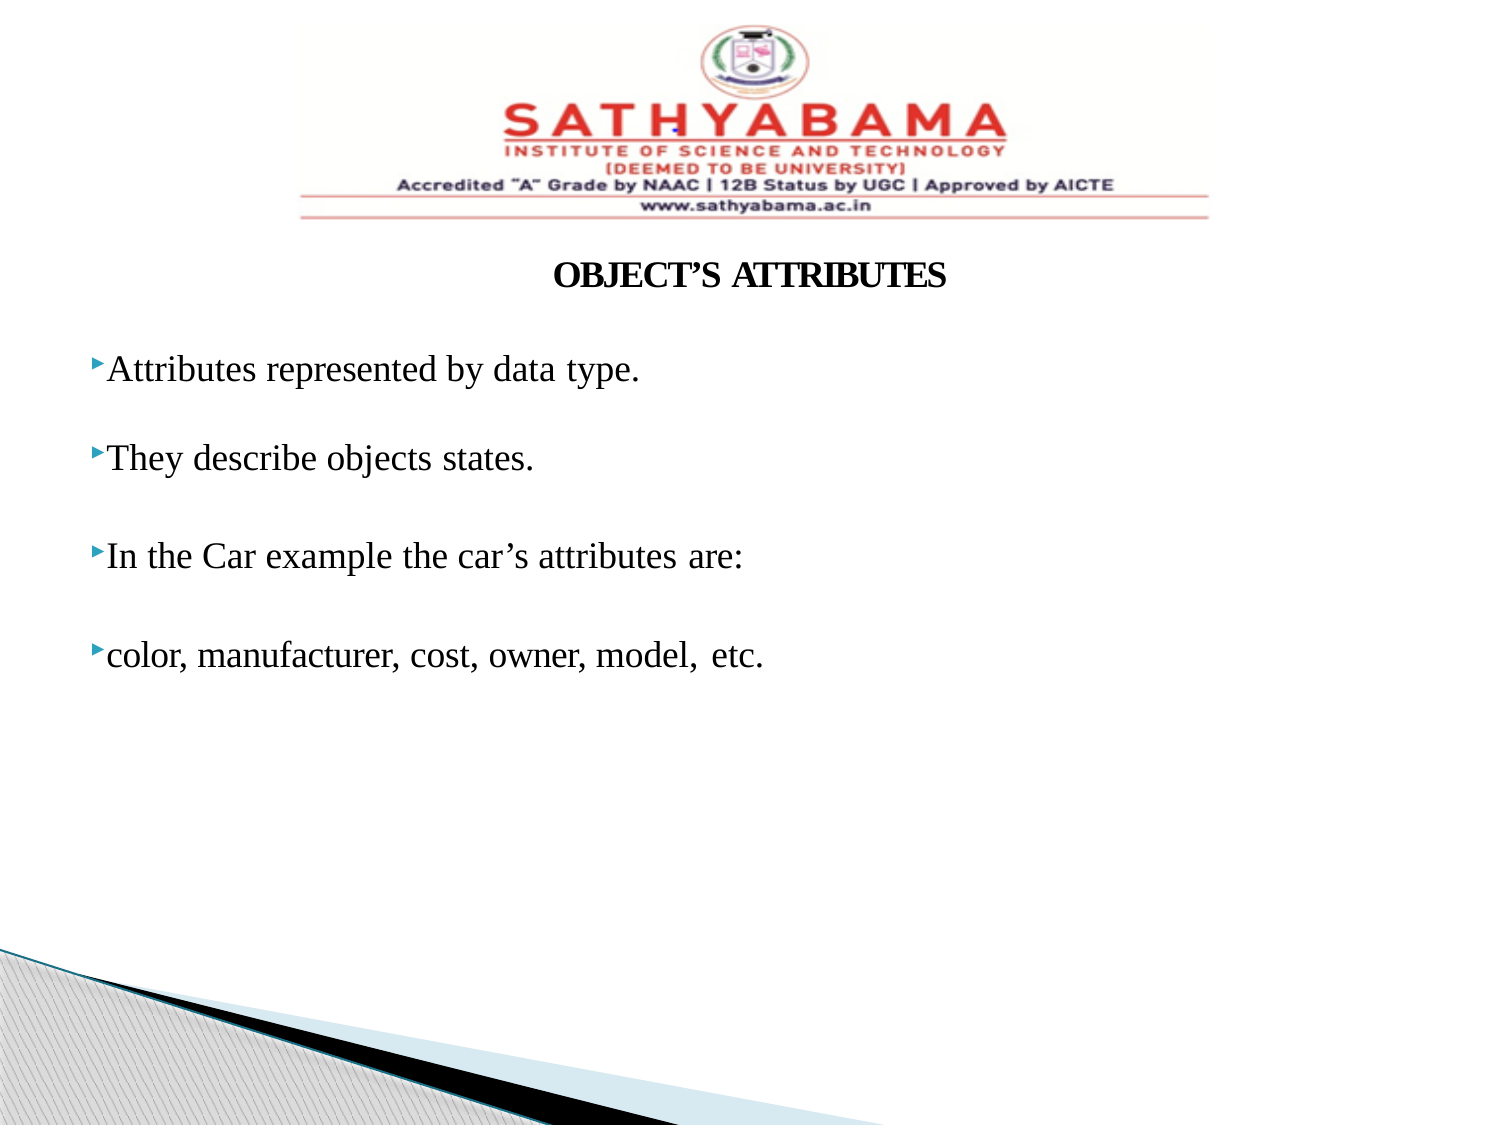

#
OBJECT’S ATTRIBUTES

Attributes represented by data type.
They describe objects states.

In the Car example the car’s attributes are:

color, manufacturer, cost, owner, model, etc.